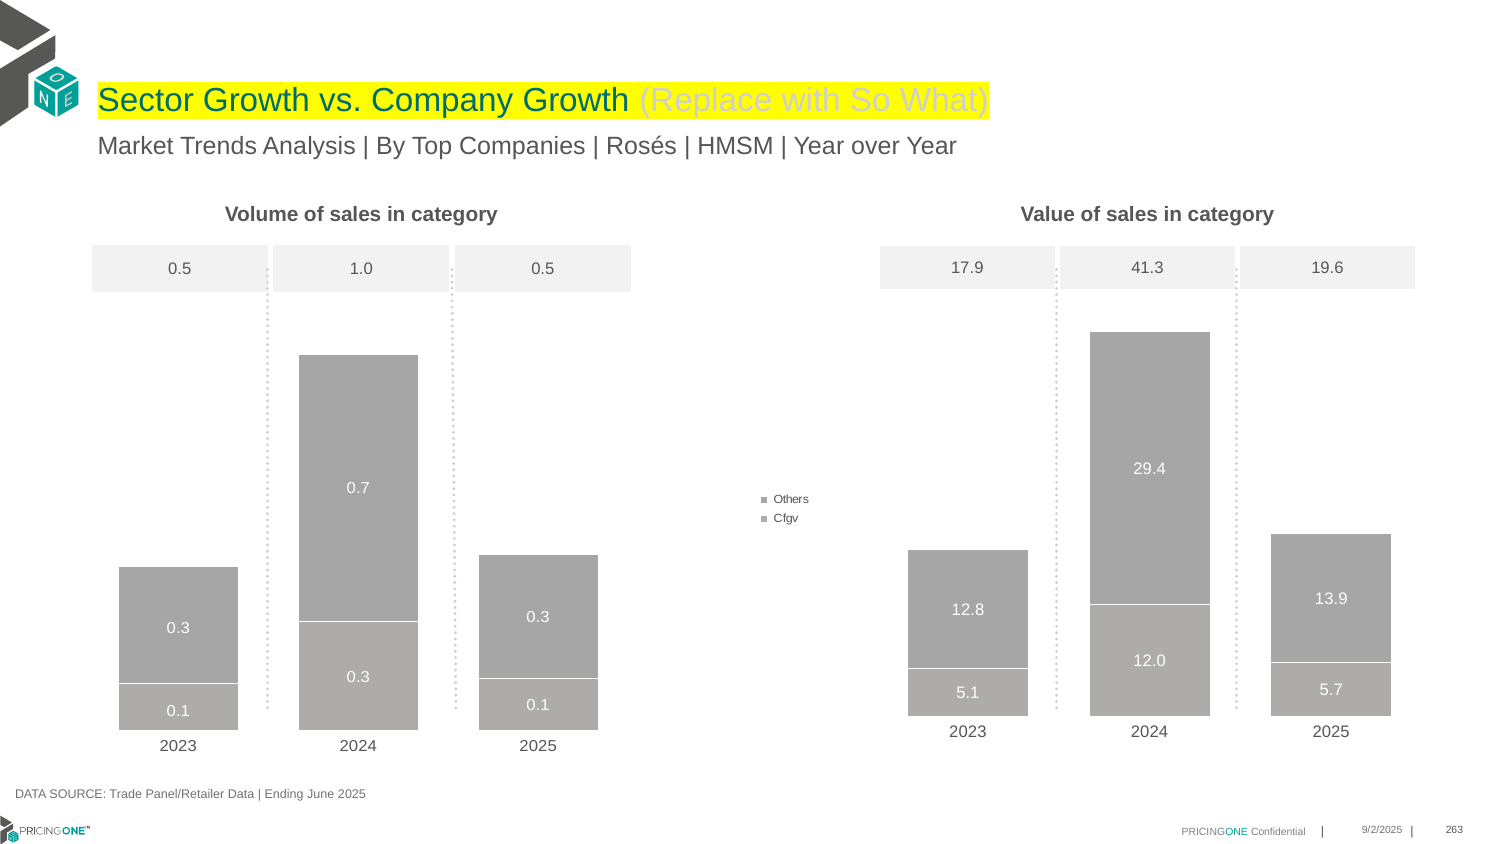

# Sector Growth vs. Company Growth (Replace with So What)
Market Trends Analysis | By Top Companies | Rosés | HMSM | Year over Year
| Value of sales in category |  |  |
| --- | --- | --- |
| 17.9 | 41.3 | 19.6 |
| Volume of sales in category |  |  |
| --- | --- | --- |
| 0.5 | 1.0 | 0.5 |

### Chart

| Category | Cfgv | Others |
|---|---|---|
| 2023 | 5.124895 | 12.763796 |
| 2024 | 11.955404 | 29.363381 |
| 2025 | 5.738957 | 13.854424 |

### Chart

| Category | Cfgv | Others |
|---|---|---|
| 2023 | 0.129684 | 0.325811 |
| 2024 | 0.302041 | 0.74028 |
| 2025 | 0.144707 | 0.34386 |
DATA SOURCE: Trade Panel/Retailer Data | Ending June 2025

9/2/2025
263